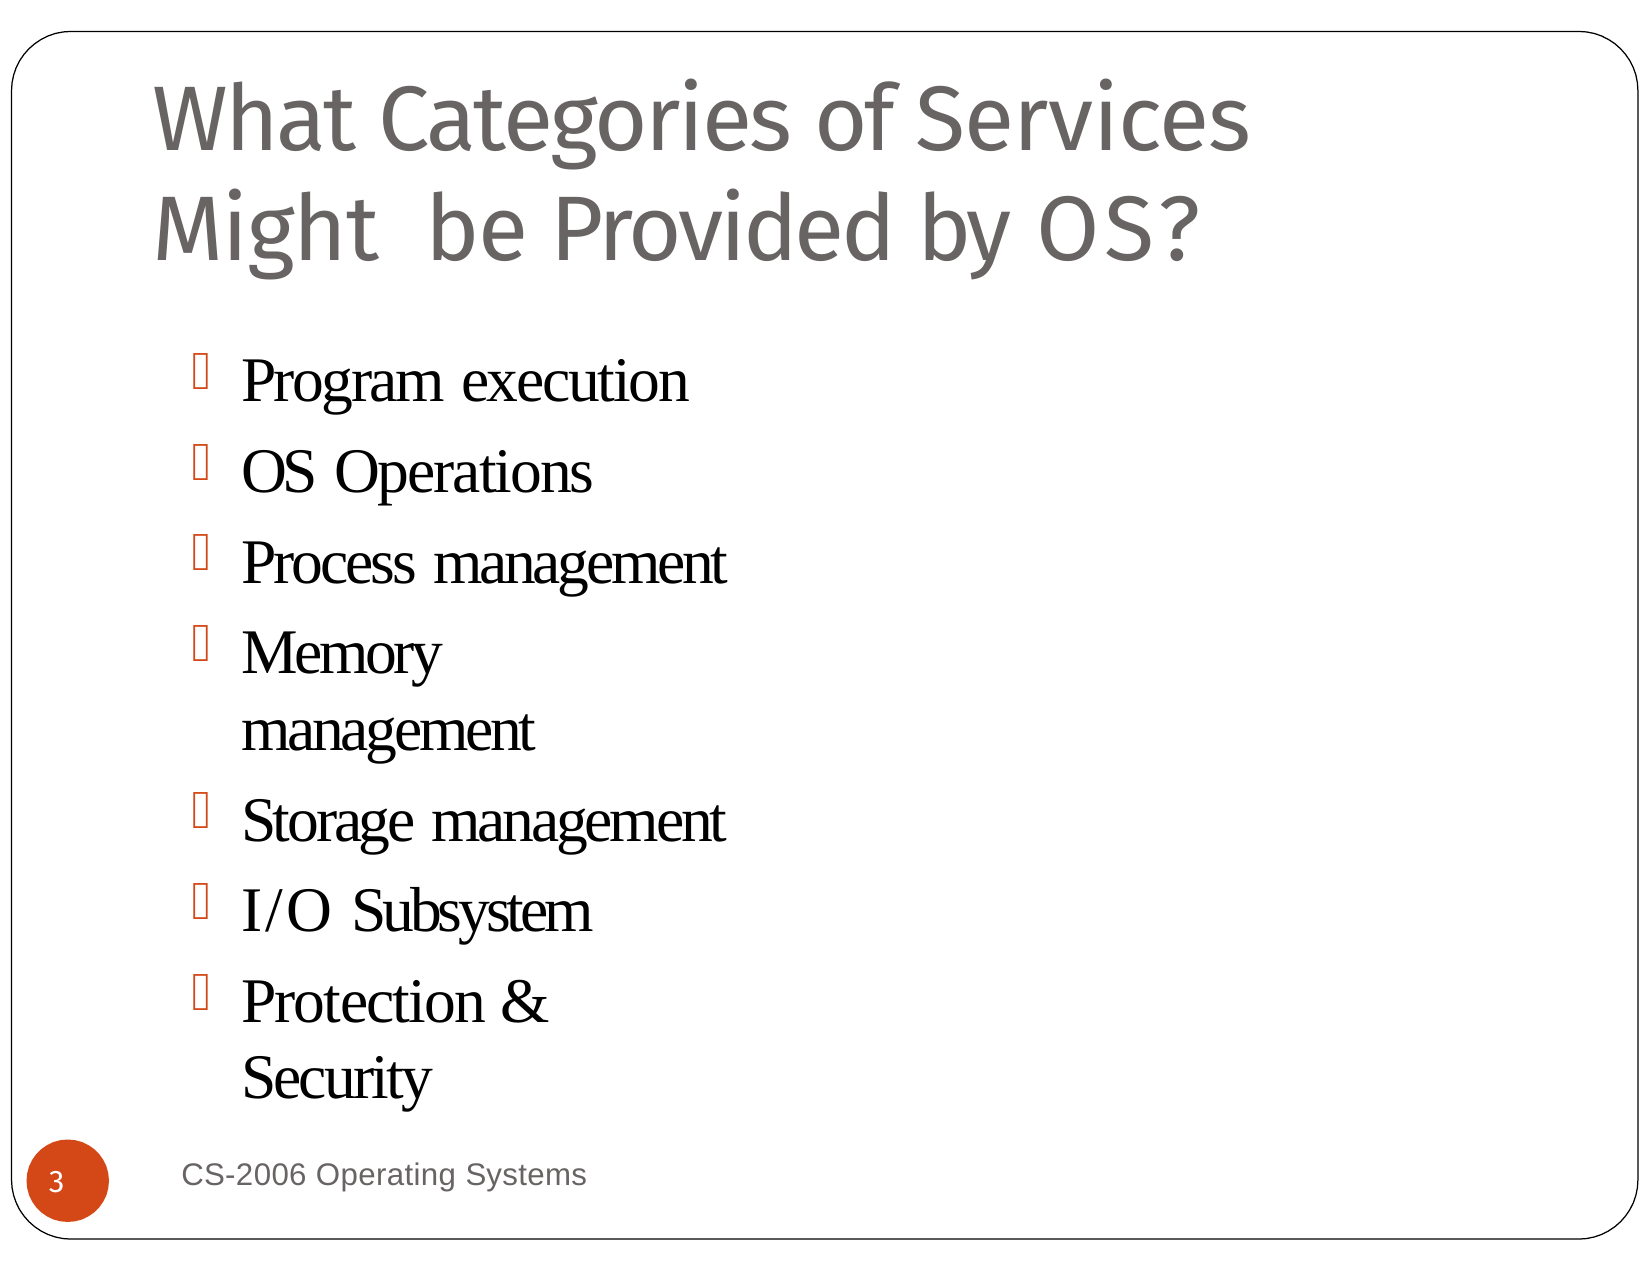

# What Categories of Services Might  be Provided by OS?
Program execution
OS Operations
Process management
Memory management
Storage management
I/O Subsystem
Protection & Security

CS-2006 Operating Systems
3